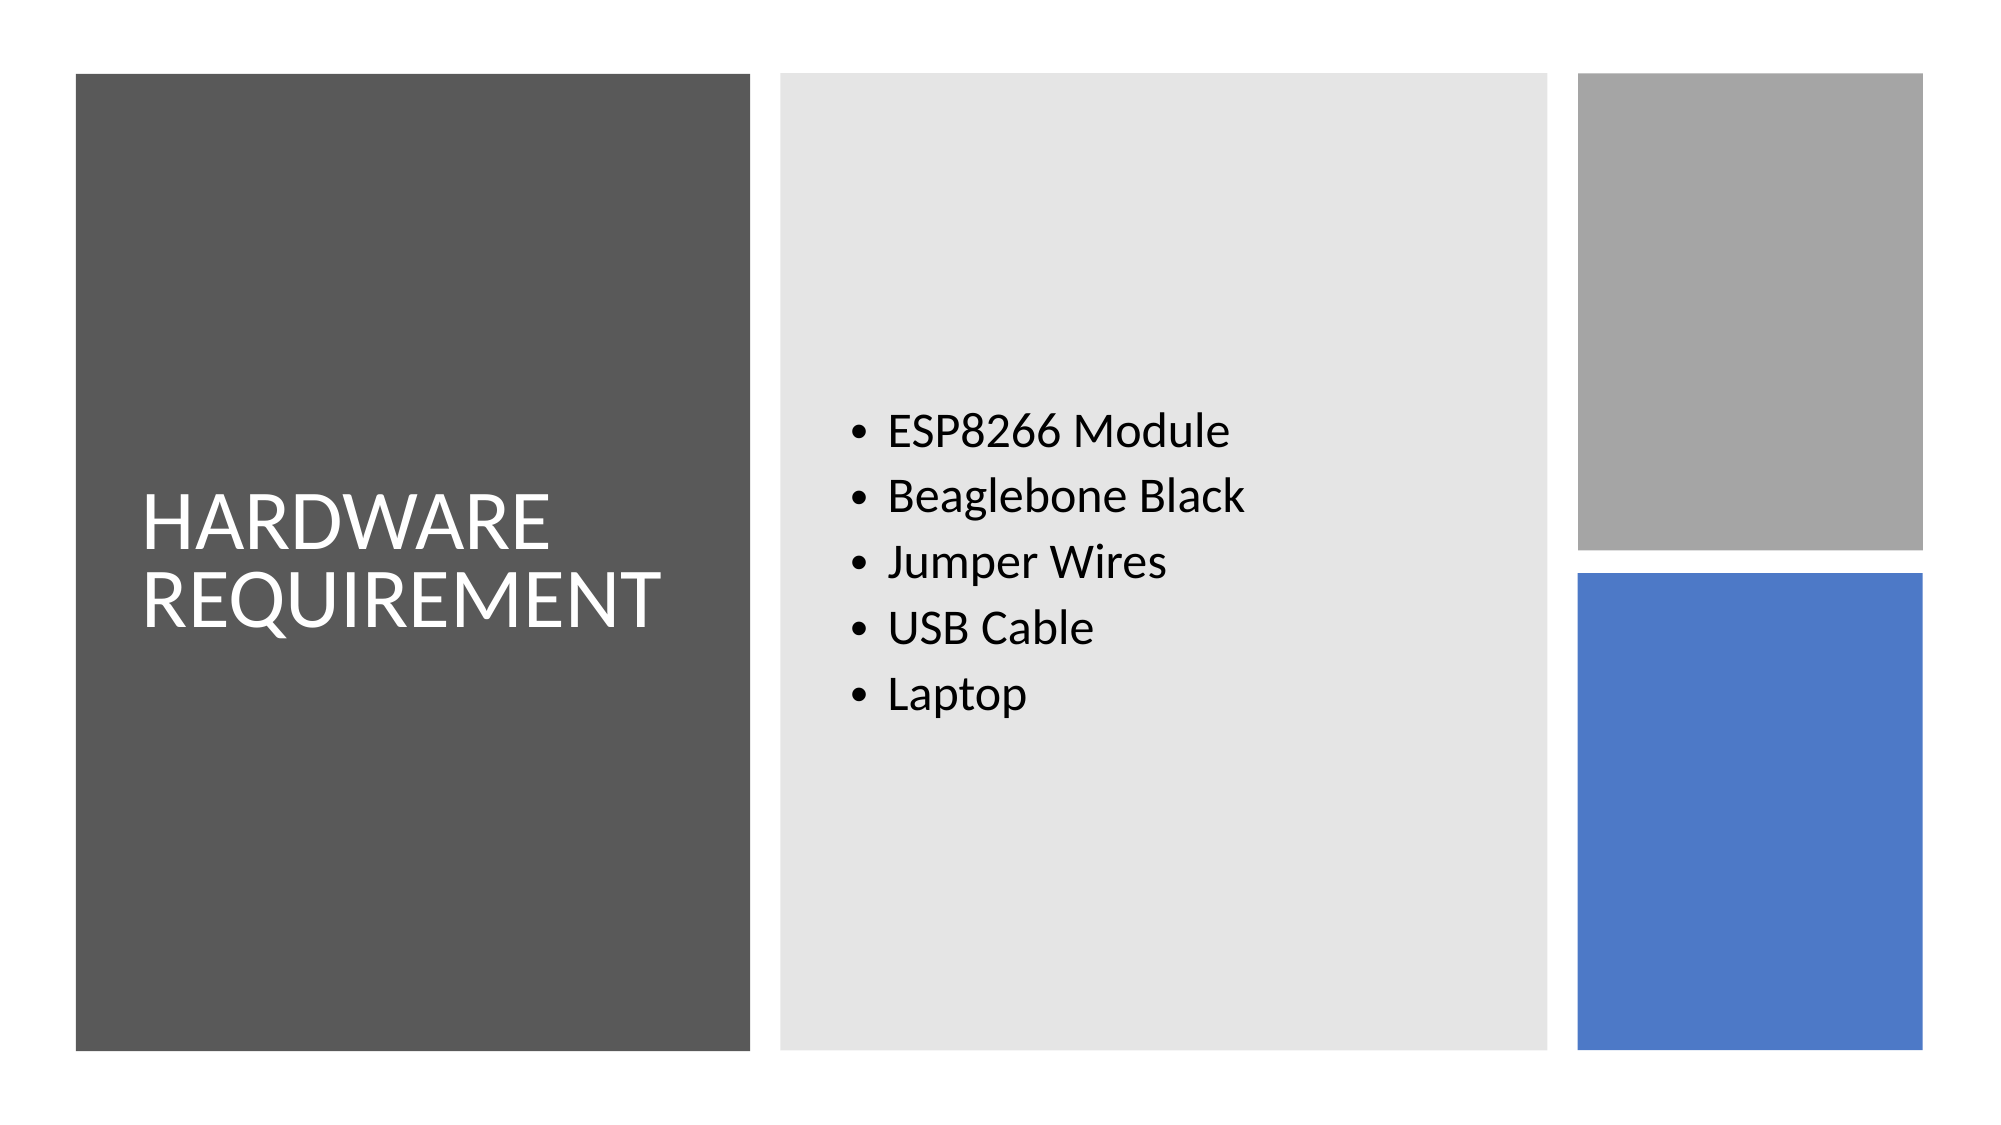

HARDWARE REQUIREMENT
ESP8266 Module
Beaglebone Black
Jumper Wires
USB Cable
Laptop